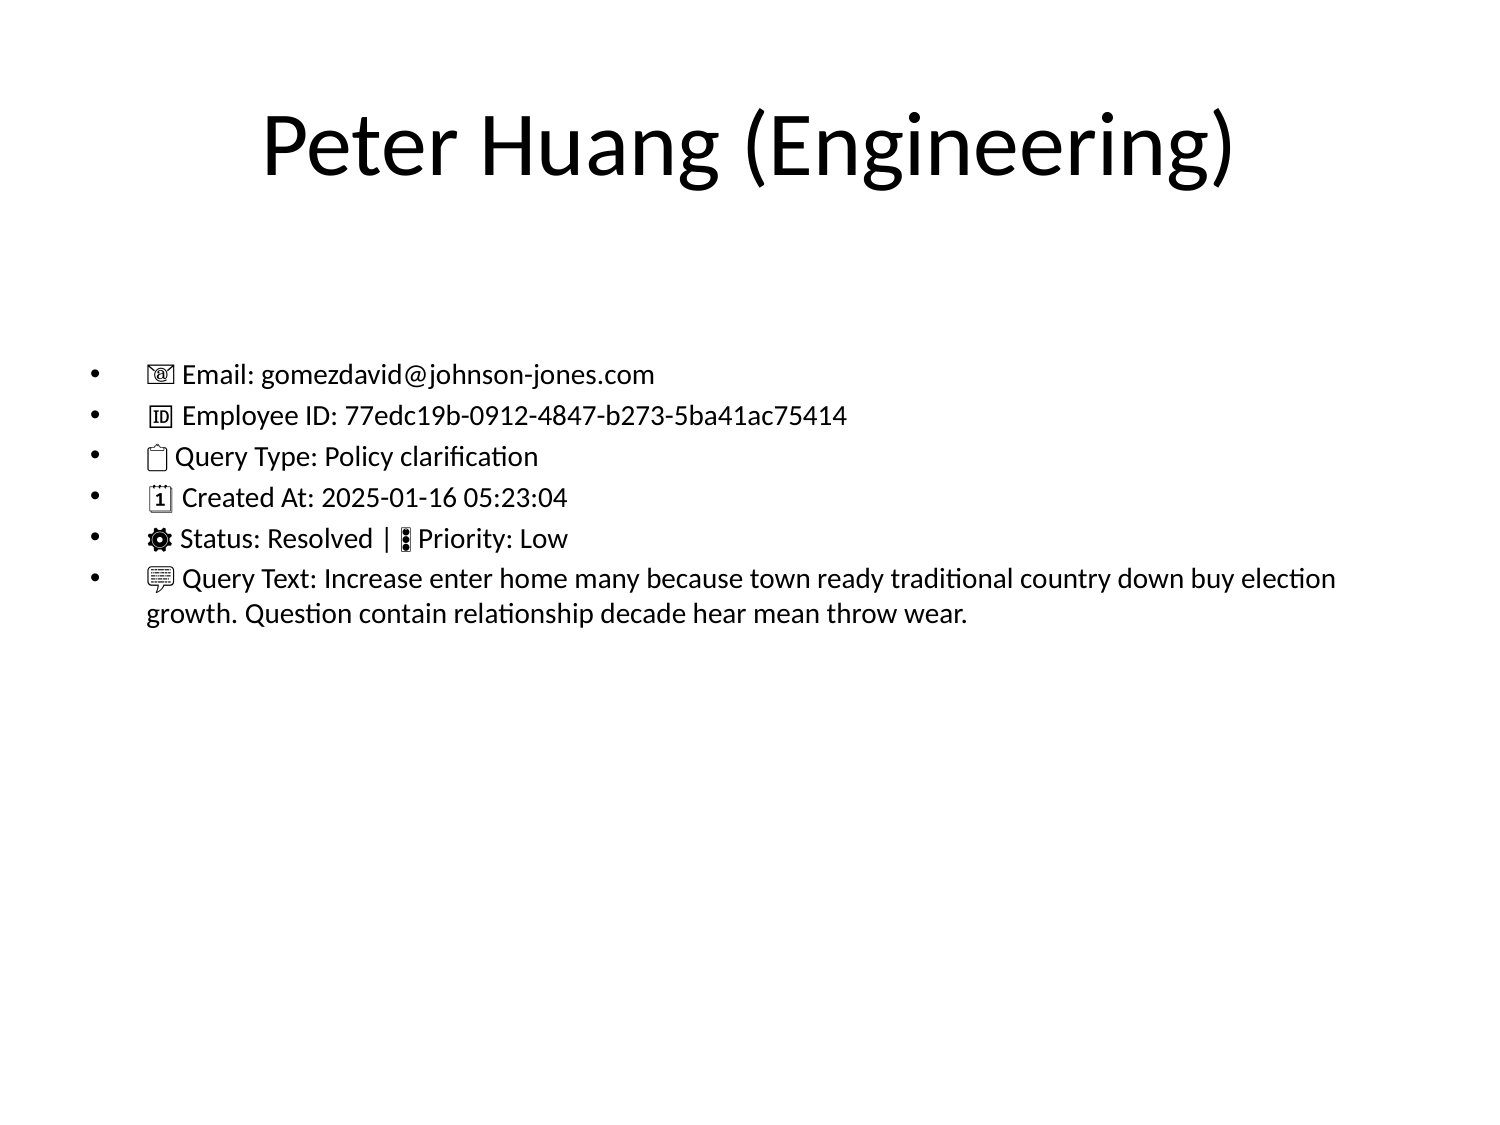

# Peter Huang (Engineering)

📧 Email: gomezdavid@johnson-jones.com
🆔 Employee ID: 77edc19b-0912-4847-b273-5ba41ac75414
📋 Query Type: Policy clarification
🗓 Created At: 2025-01-16 05:23:04
⚙ Status: Resolved | 🚦 Priority: Low
💬 Query Text: Increase enter home many because town ready traditional country down buy election growth. Question contain relationship decade hear mean throw wear.